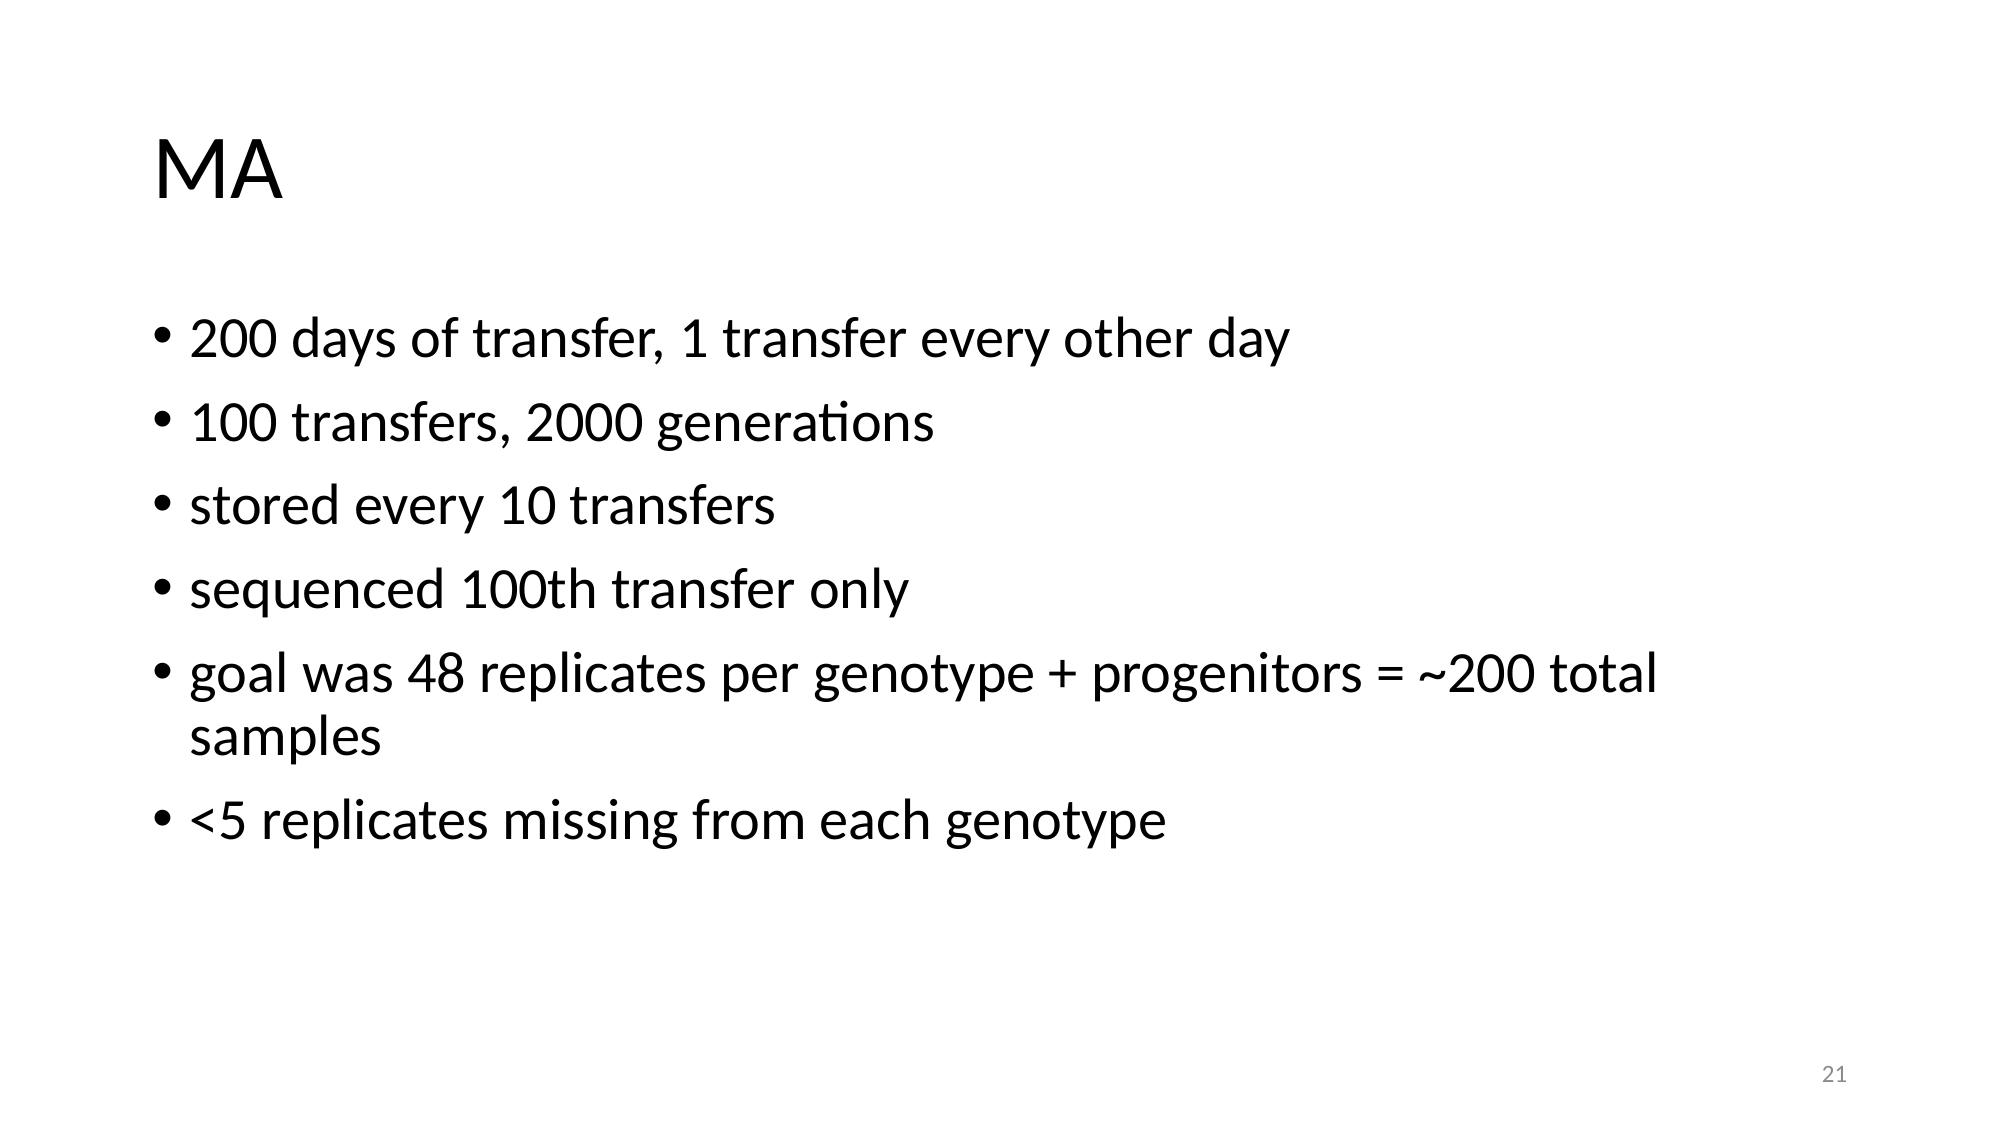

# MA
200 days of transfer, 1 transfer every other day
100 transfers, 2000 generations
stored every 10 transfers
sequenced 100th transfer only
goal was 48 replicates per genotype + progenitors = ~200 total samples
<5 replicates missing from each genotype

21